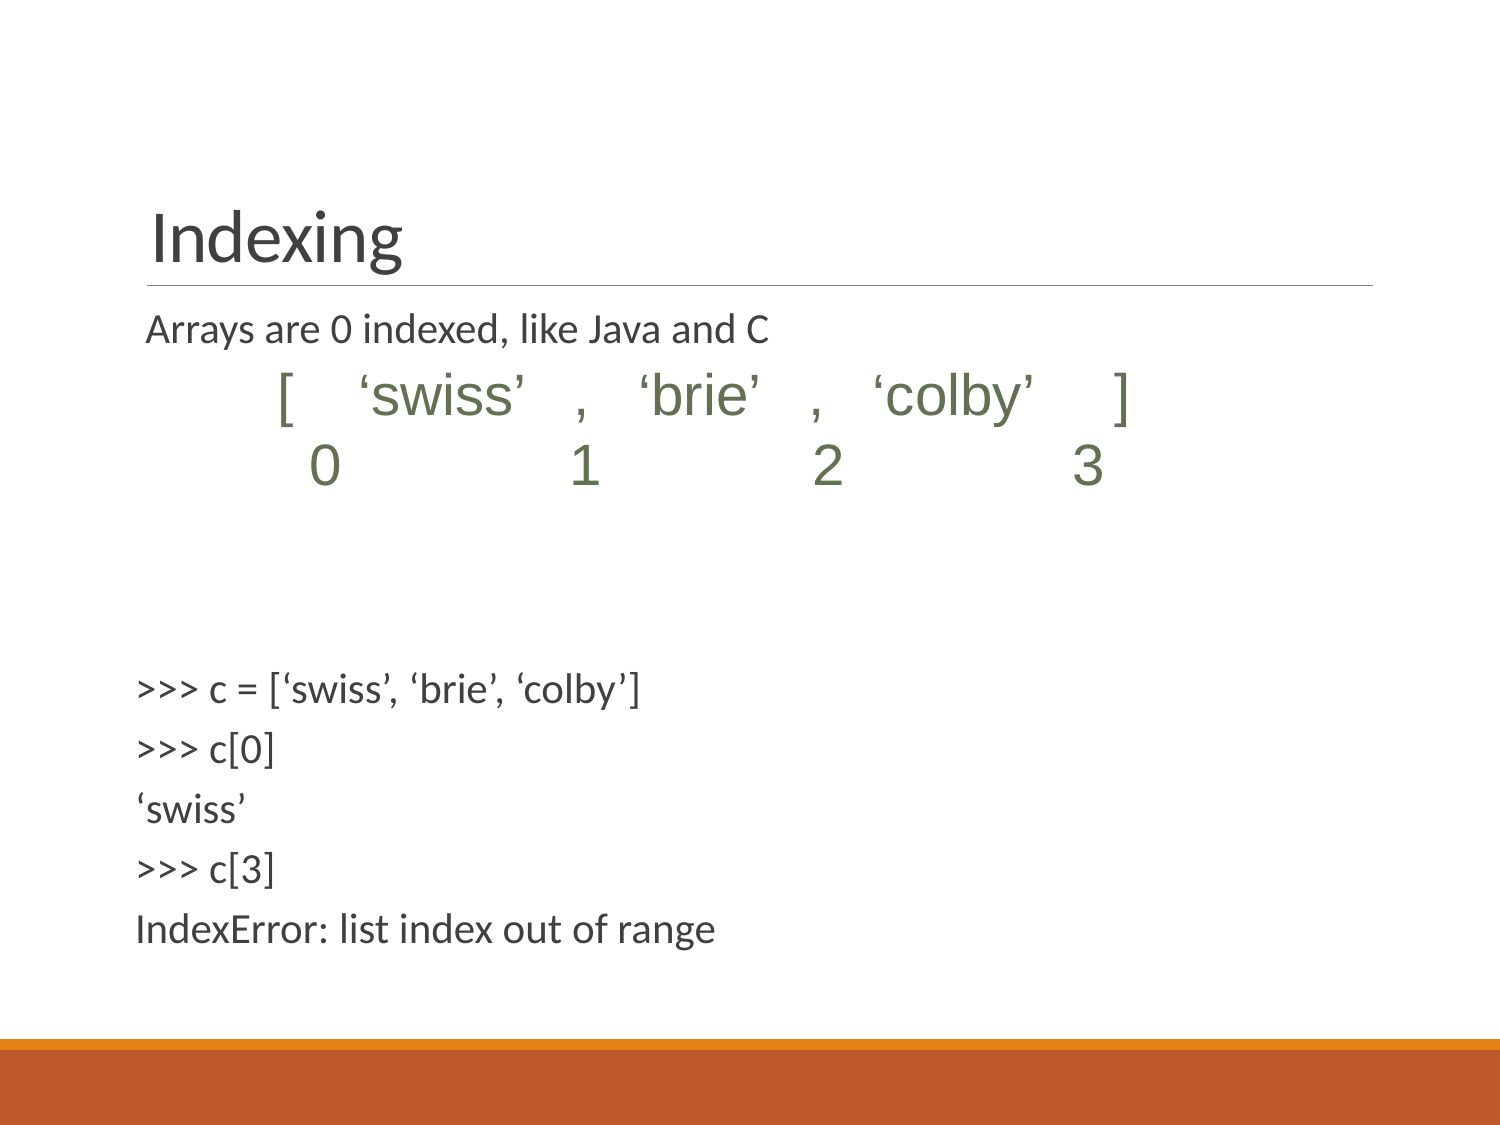

# Indexing
Arrays are 0 indexed, like Java and C

>>> c = [‘swiss’, ‘brie’, ‘colby’]
>>> c[0]
‘swiss’
>>> c[3]
IndexError: list index out of range
[    ‘swiss’   ,   ‘brie’   ,   ‘colby’     ]
  0              1             2              3